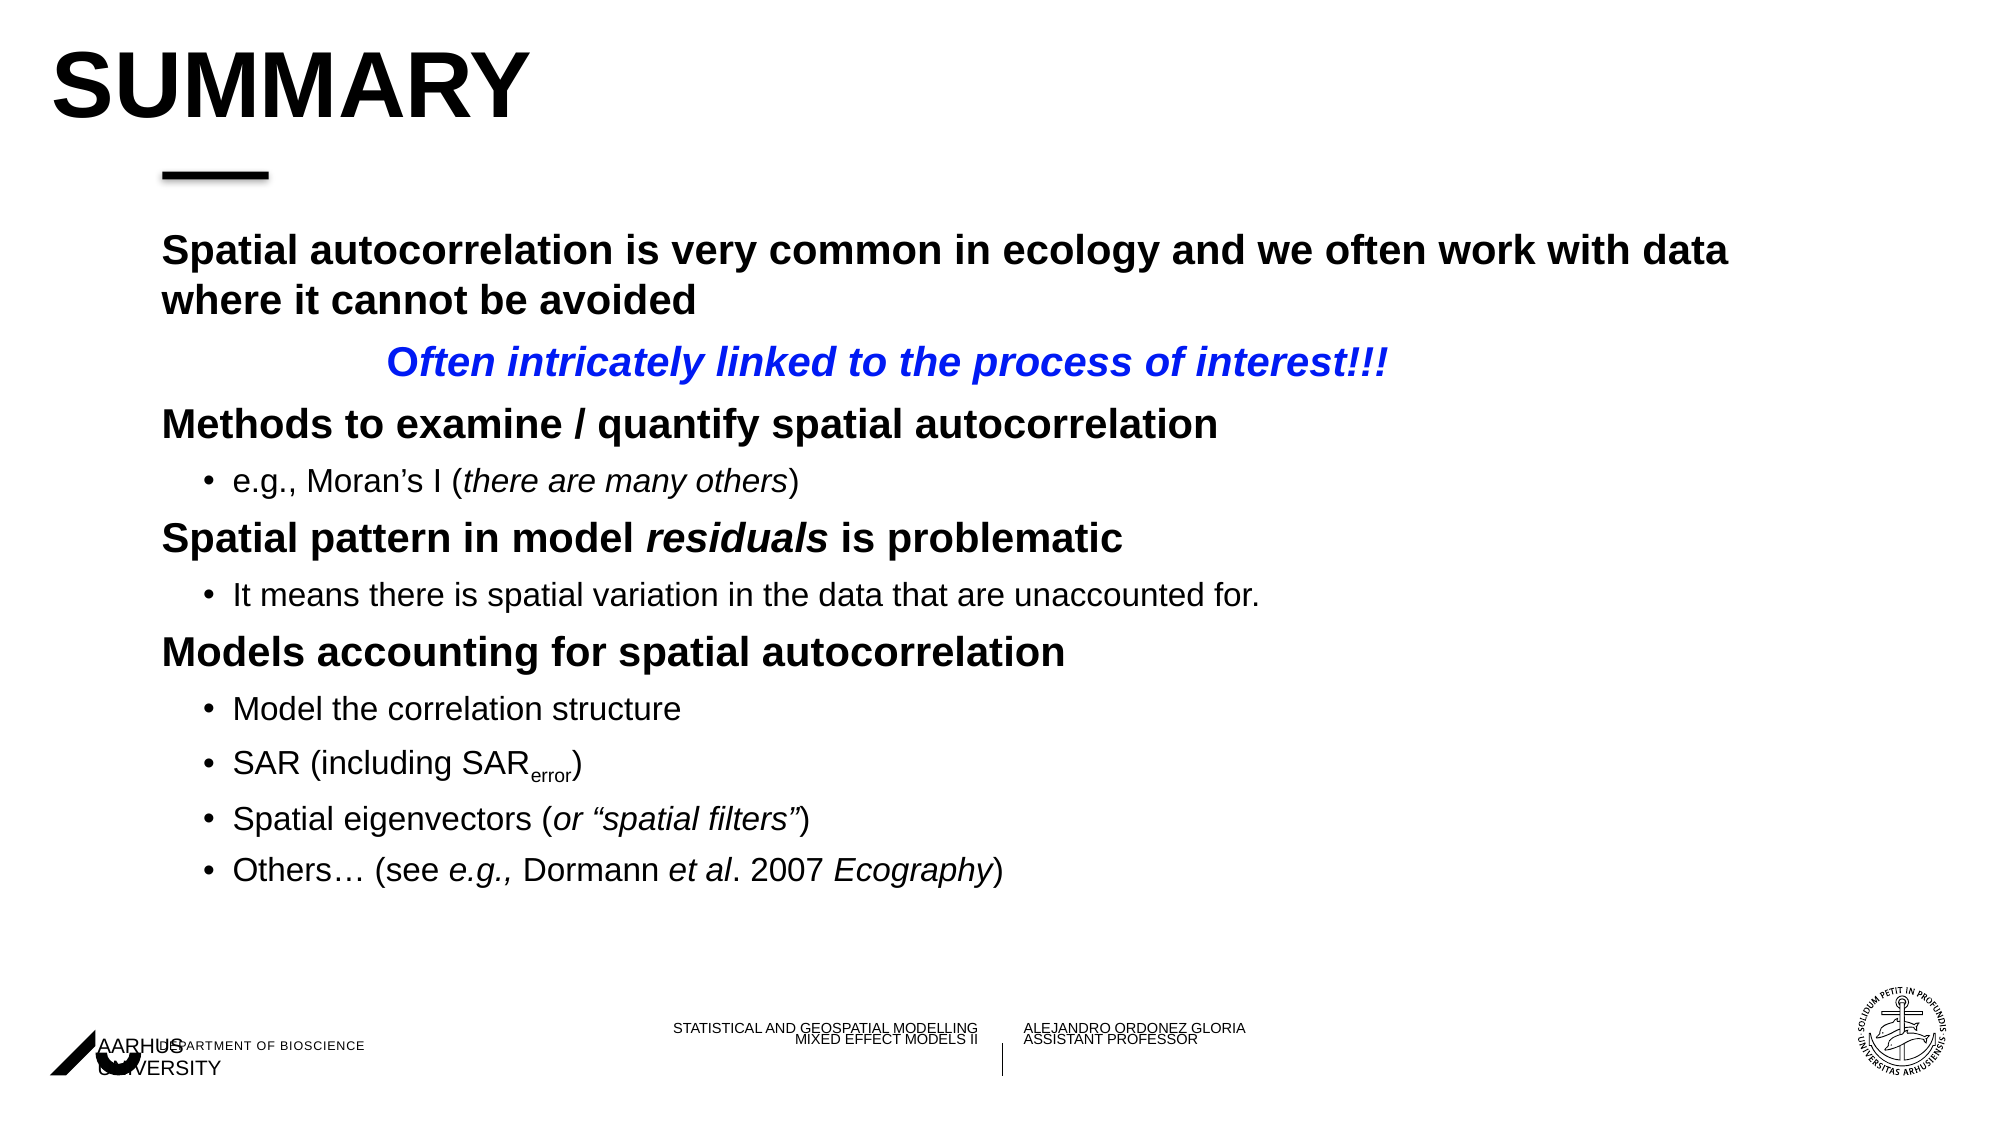

# Summary
Spatial autocorrelation is very common in ecology and we often work with data where it cannot be avoided
	Often intricately linked to the process of interest!!!
Methods to examine / quantify spatial autocorrelation
e.g., Moran’s I (there are many others)
Spatial pattern in model residuals is problematic
It means there is spatial variation in the data that are unaccounted for.
Models accounting for spatial autocorrelation
Model the correlation structure
SAR (including SARerror)
Spatial eigenvectors (or “spatial filters”)
Others… (see e.g., Dormann et al. 2007 Ecography)